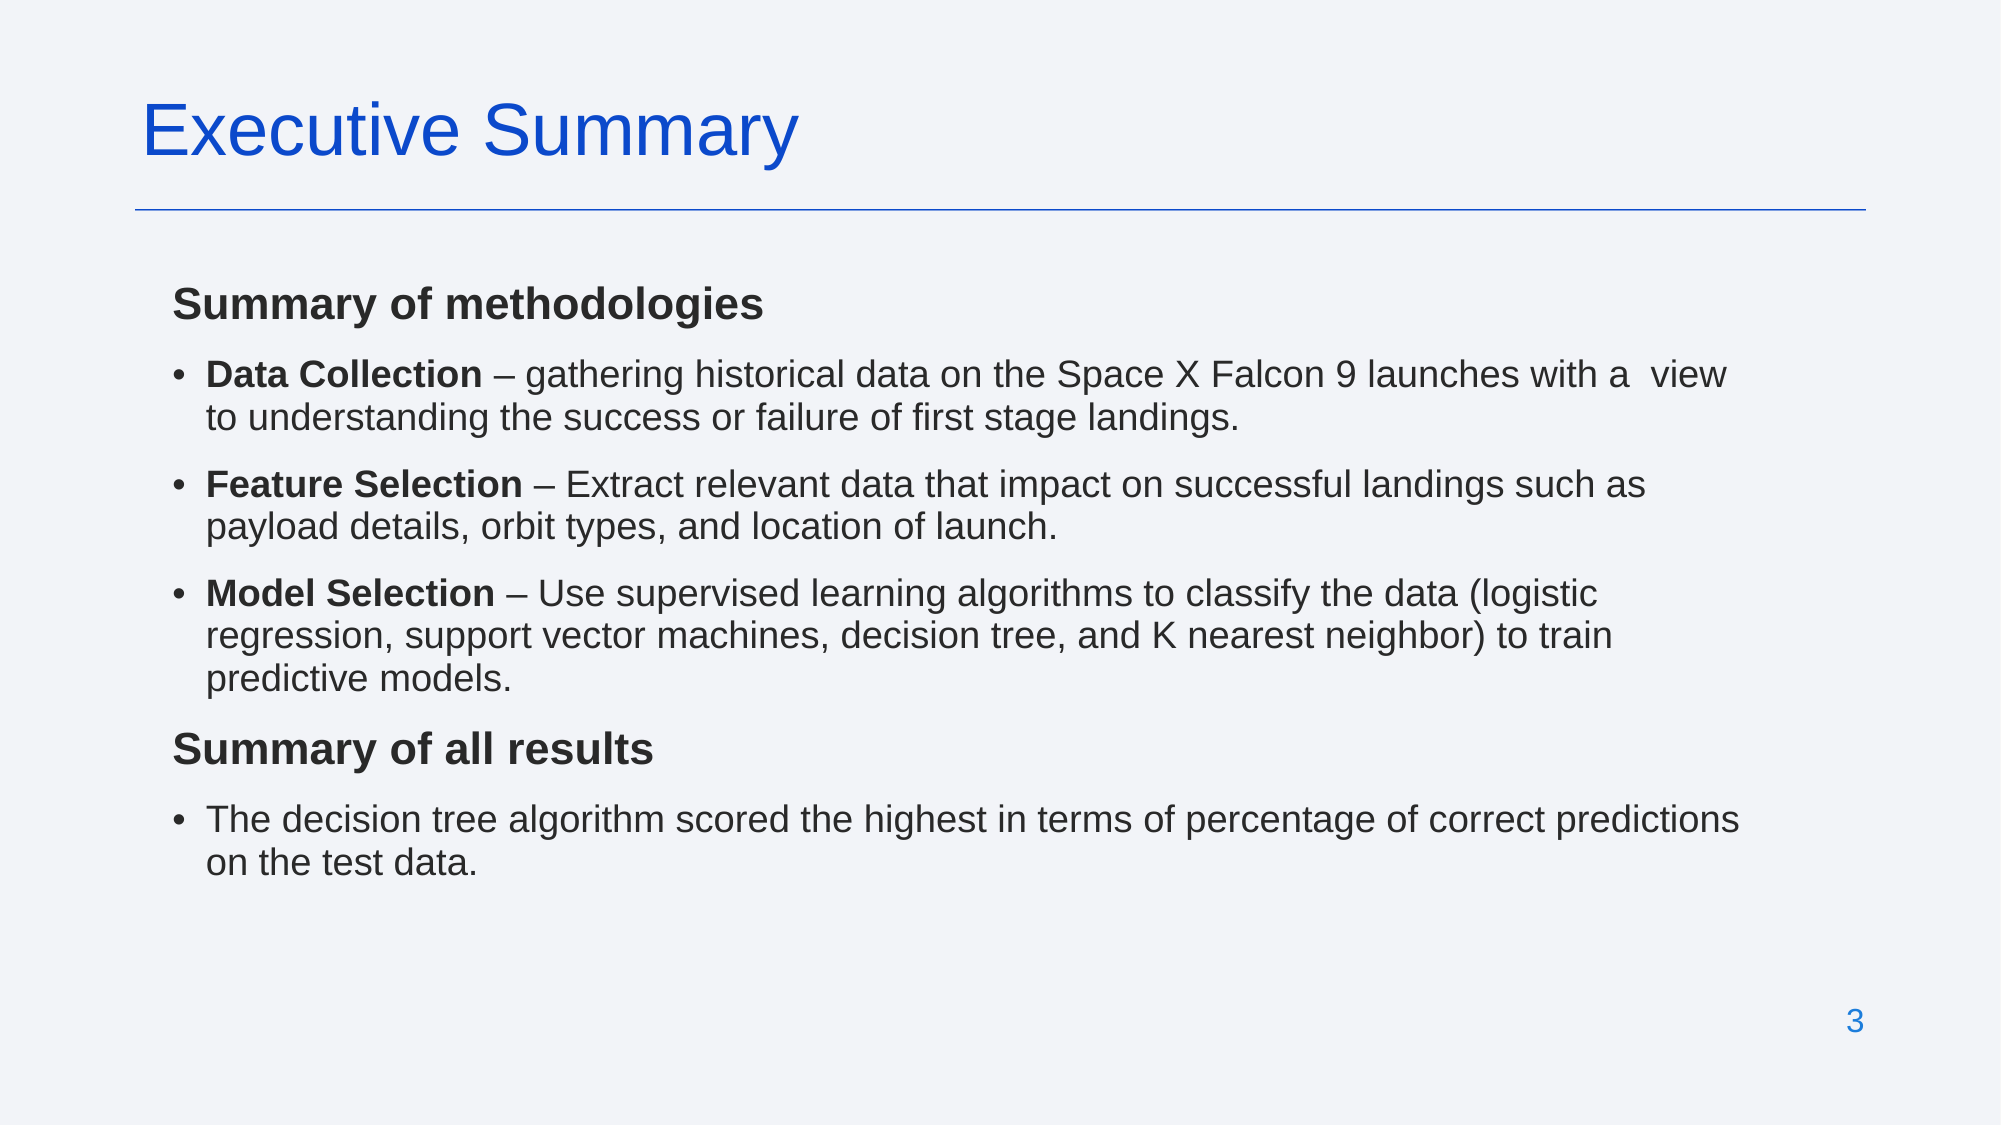

Executive Summary
Summary of methodologies
Data Collection – gathering historical data on the Space X Falcon 9 launches with a  view to understanding the success or failure of first stage landings.
Feature Selection – Extract relevant data that impact on successful landings such as payload details, orbit types, and location of launch.
Model Selection – Use supervised learning algorithms to classify the data (logistic regression, support vector machines, decision tree, and K nearest neighbor) to train predictive models.
Summary of all results
The decision tree algorithm scored the highest in terms of percentage of correct predictions on the test data.
3